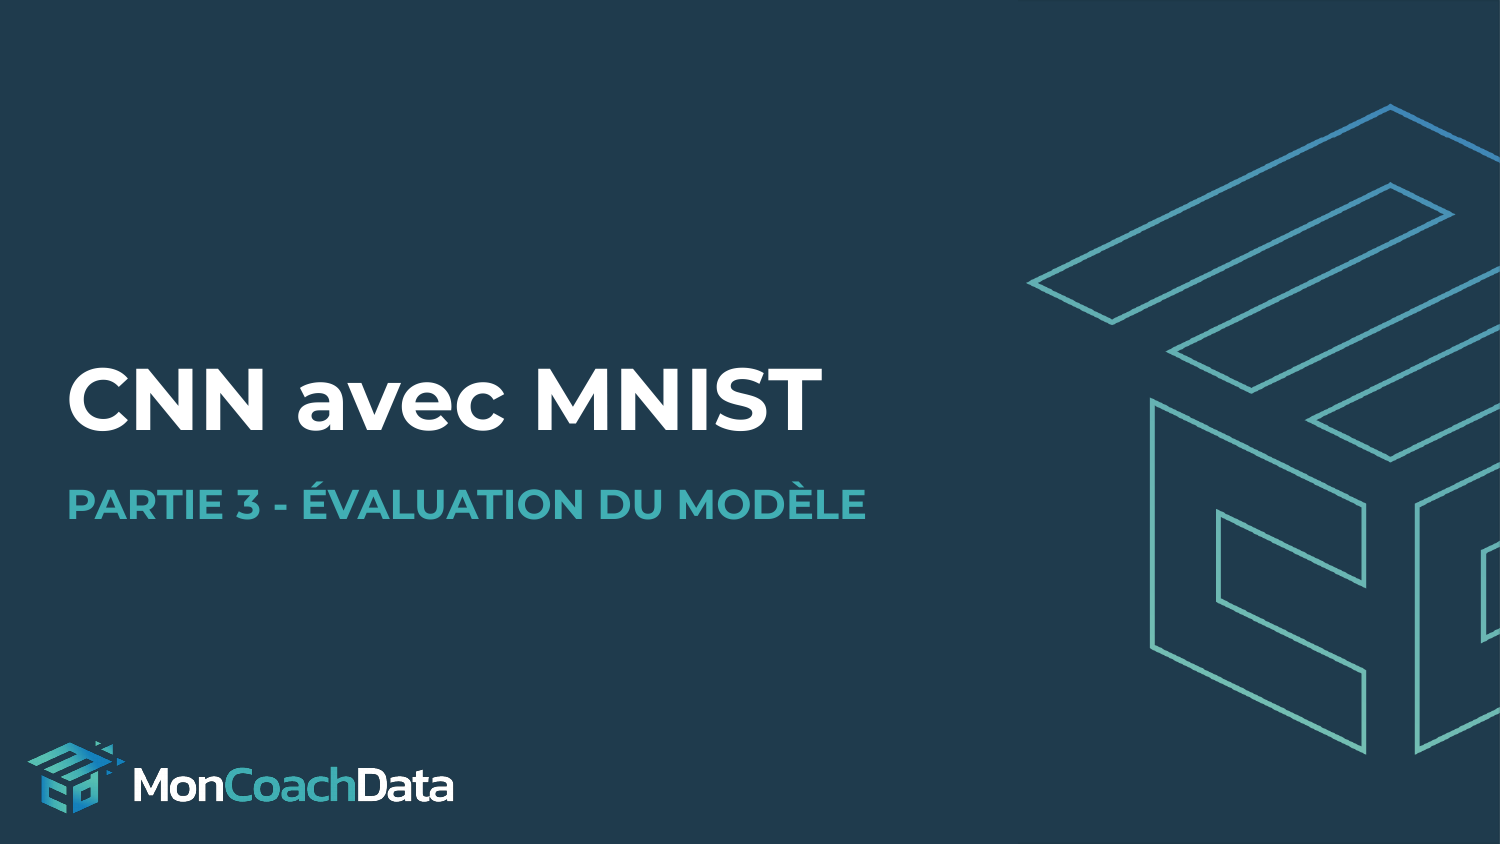

# CNN avec MNIST
PARTIE 3 - ÉVALUATION DU MODÈLE